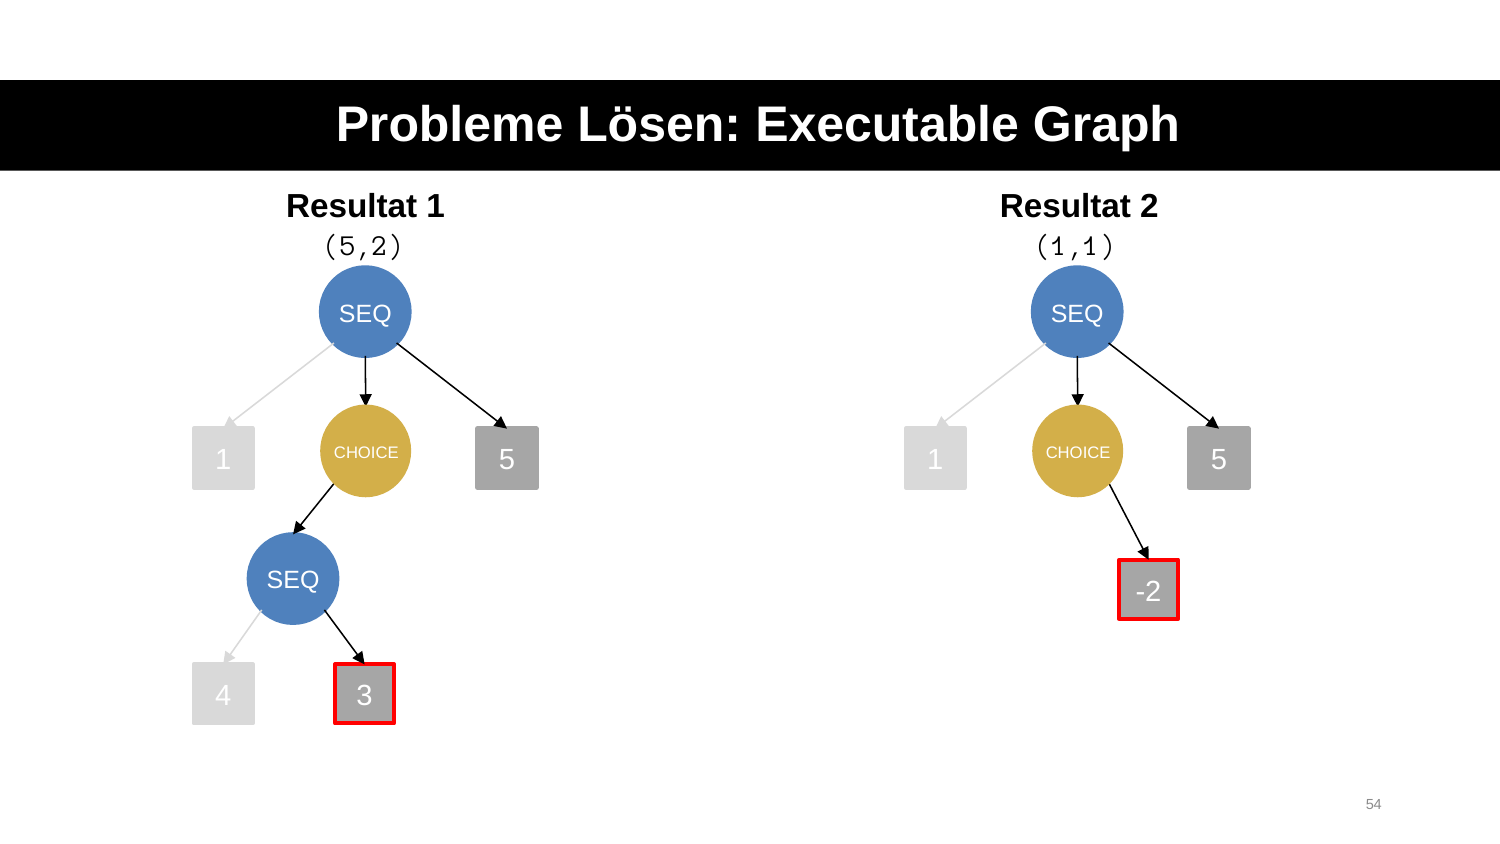

Probleme Lösen: Executable Graph

Resultat 1
Resultat 2
(5,2)
(1,1)

SEQ
SEQ

1
5
1
5
CHOICE
CHOICE
CHOICE
CHOICE

SEQ
-2
4
3
54